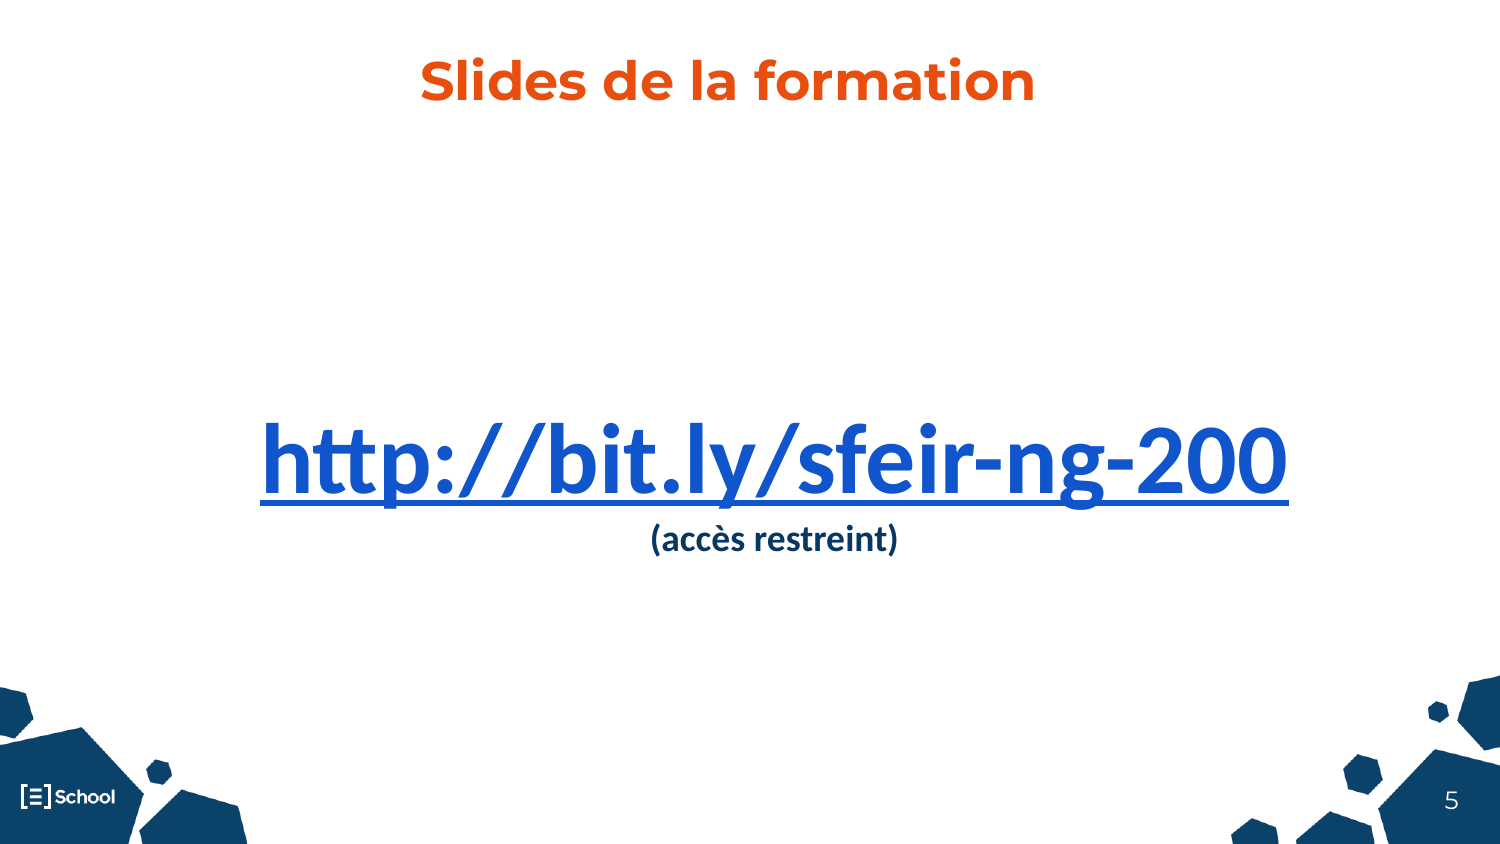

Slides de la formation
http://bit.ly/sfeir-ng-200
(accès restreint)
5